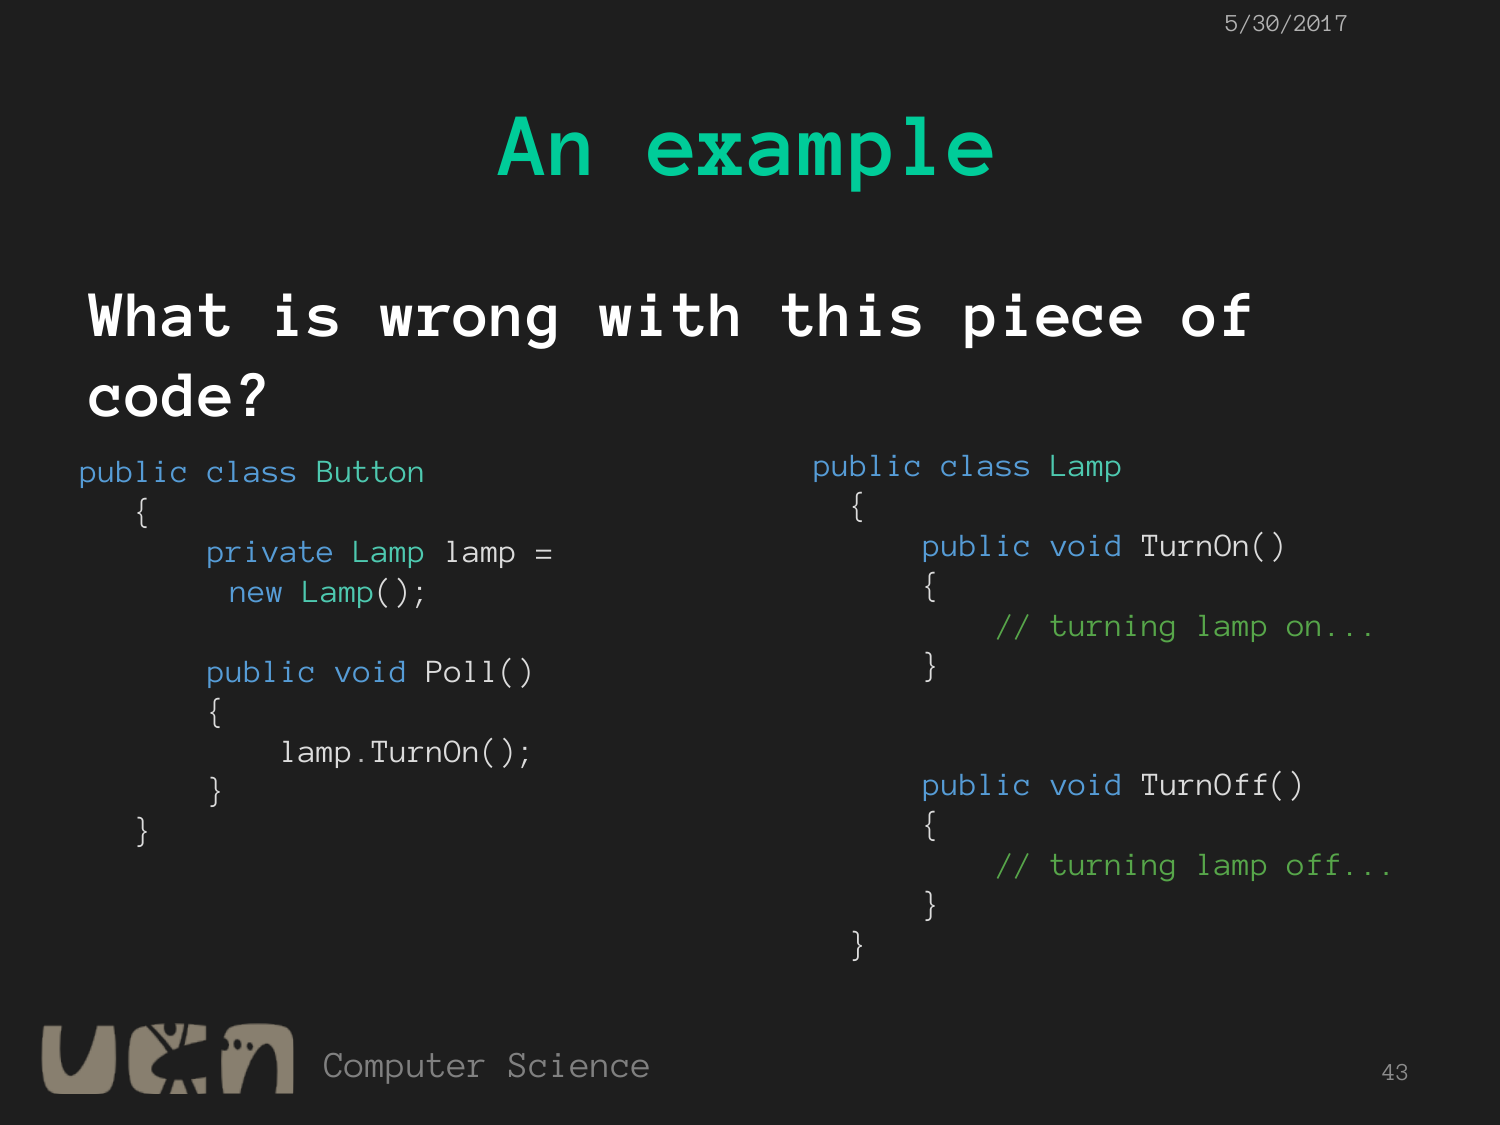

5/30/2017
# An example
What is wrong with this piece of code?
  public class Lamp
    {
        public void TurnOn()
        {
            // turning lamp on...
        }
        public void TurnOff()
        {
            // turning lamp off...
        }
    }
public class Button
   {
       private Lamp lamp =
	new Lamp();
       public void Poll()
       {
           lamp.TurnOn();
       }
   }

43